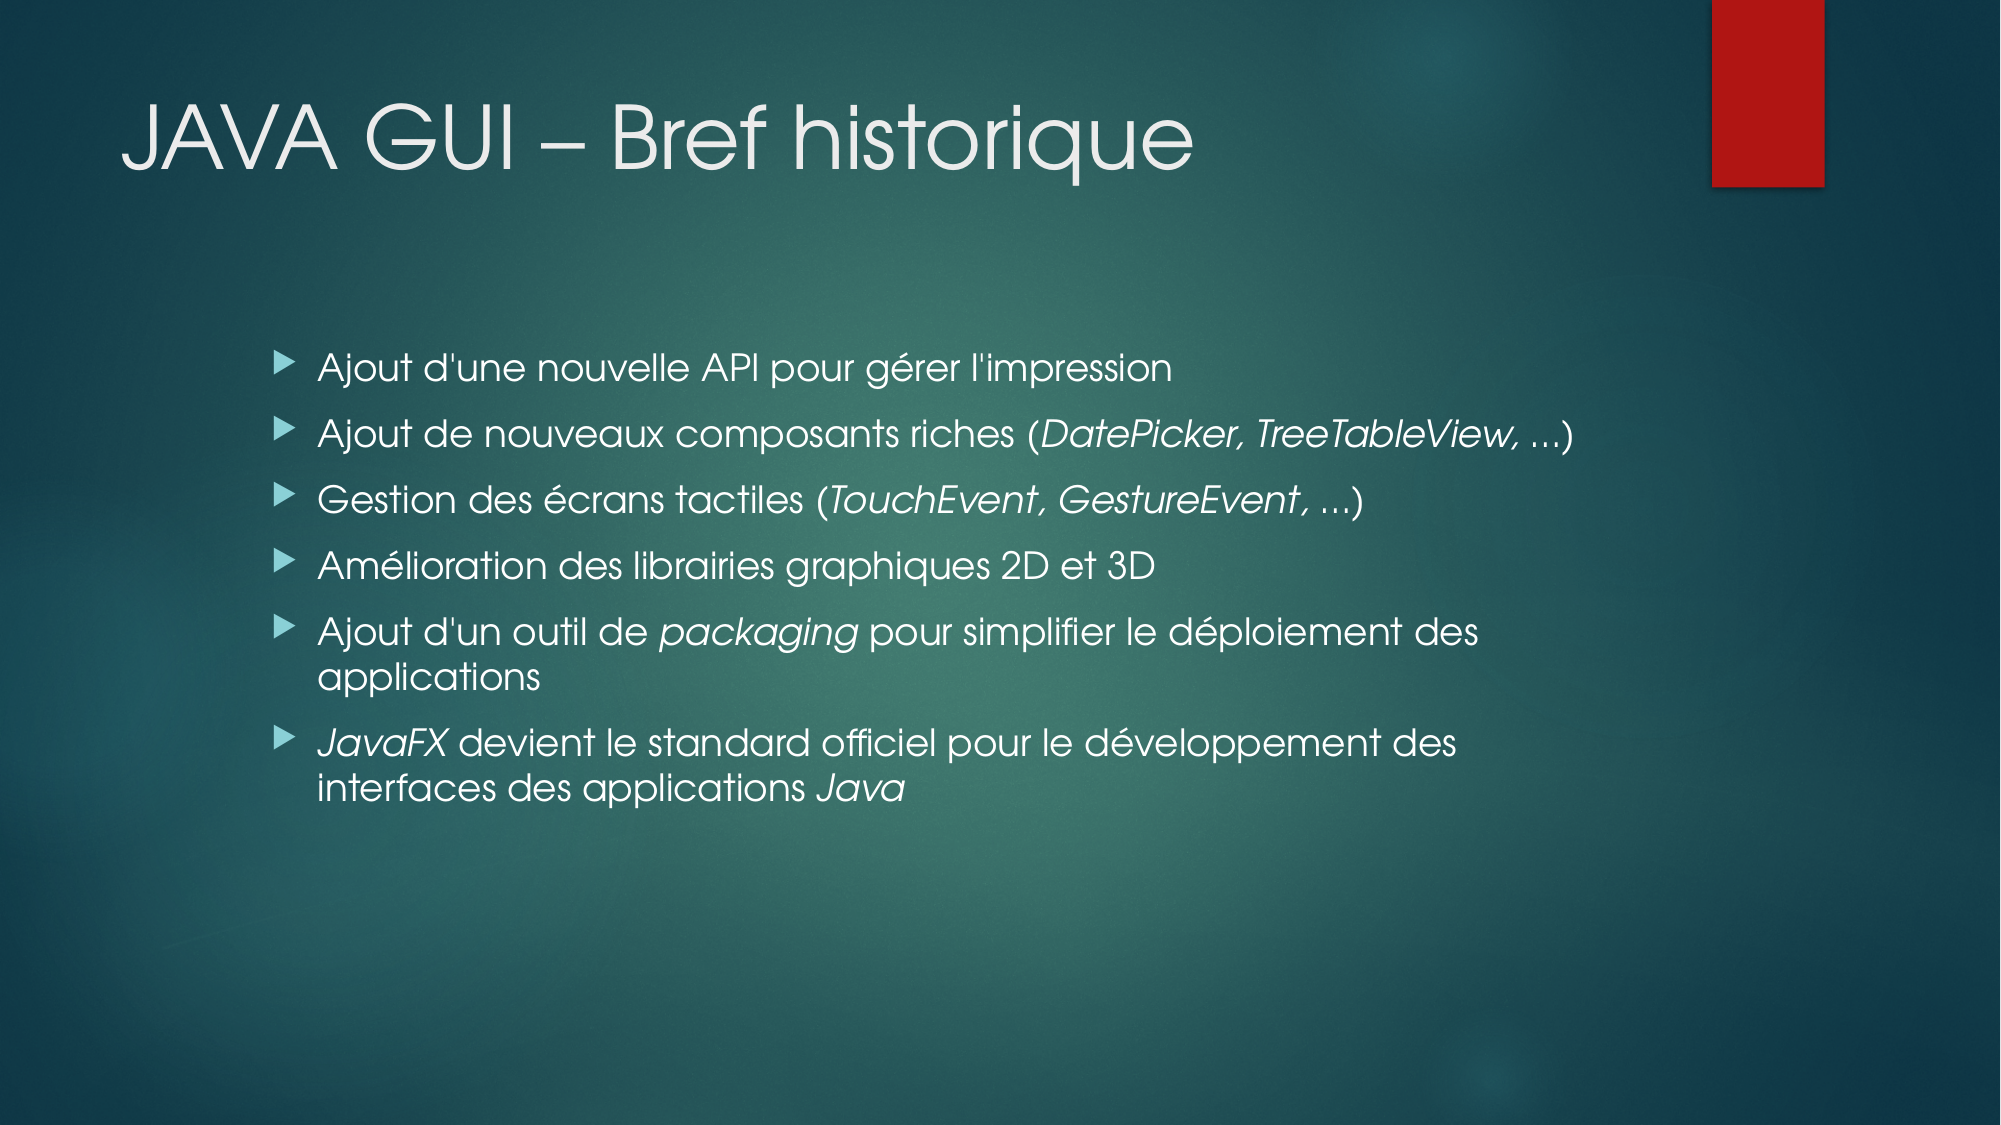

# JAVA GUI – Bref historique
Ajout d'une nouvelle API pour gérer l'impression
Ajout de nouveaux composants riches (DatePicker, TreeTableView, …)
Gestion des écrans tactiles (TouchEvent, GestureEvent, …)
Amélioration des librairies graphiques 2D et 3D
Ajout d'un outil de packaging pour simplifier le déploiement des applications
JavaFX devient le standard officiel pour le développement des interfaces des applications Java